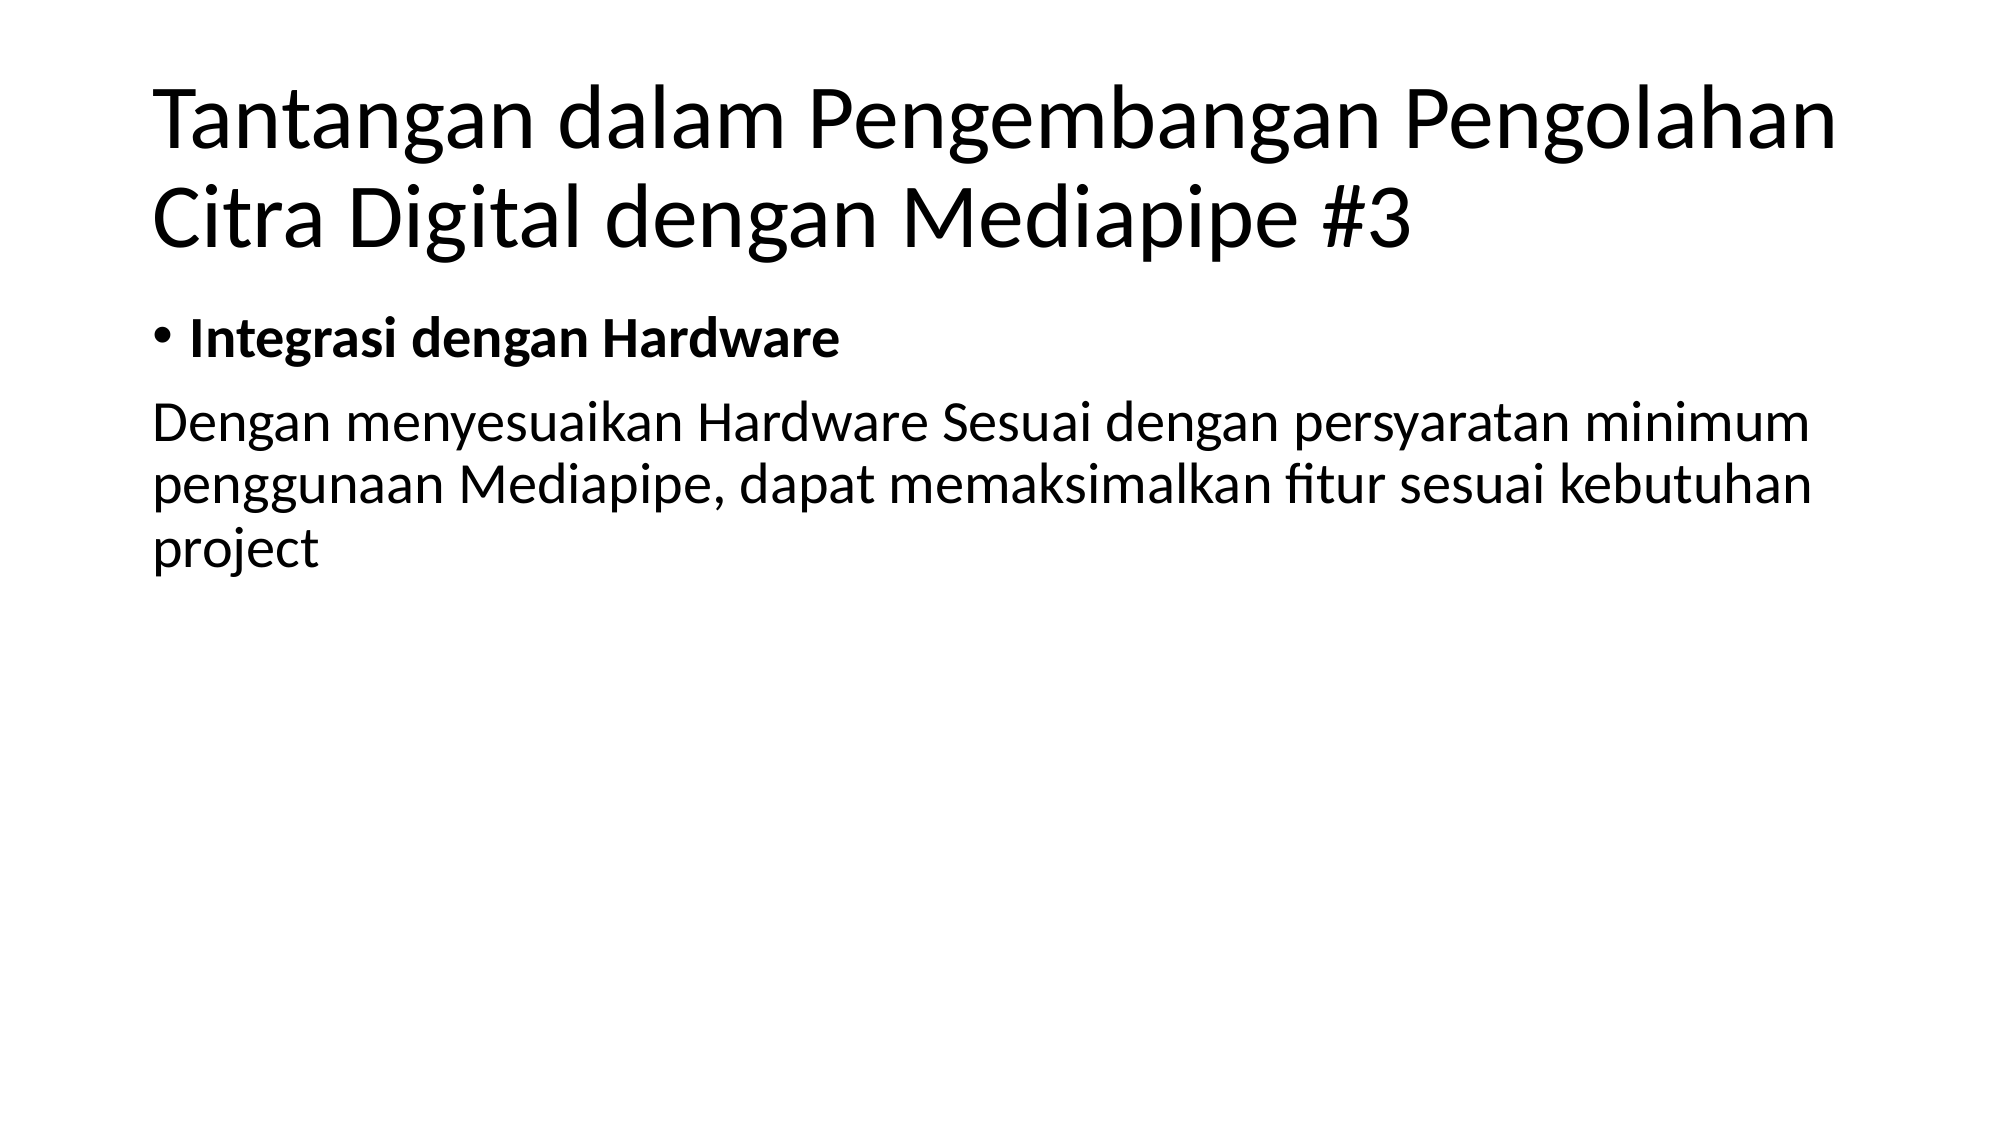

# Tantangan dalam Pengembangan Pengolahan Citra Digital dengan Mediapipe #3
Integrasi dengan Hardware
Dengan menyesuaikan Hardware Sesuai dengan persyaratan minimum penggunaan Mediapipe, dapat memaksimalkan fitur sesuai kebutuhan project